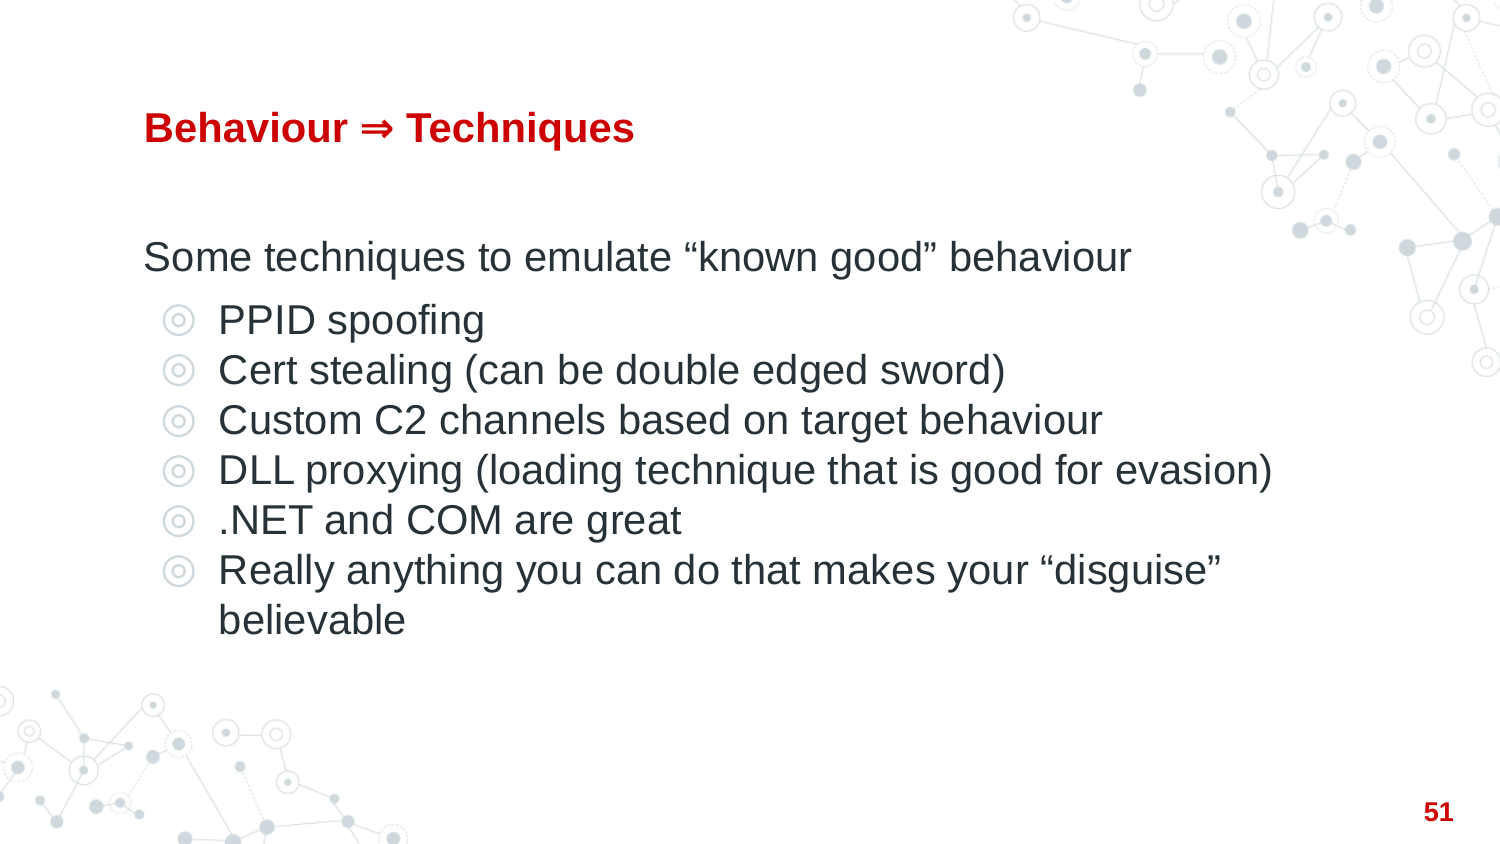

# Behaviour ⇒ Techniques
Some techniques to emulate “known good” behaviour
PPID spoofing
Cert stealing (can be double edged sword)
Custom C2 channels based on target behaviour
DLL proxying (loading technique that is good for evasion)
.NET and COM are great
Really anything you can do that makes your “disguise” believable
51